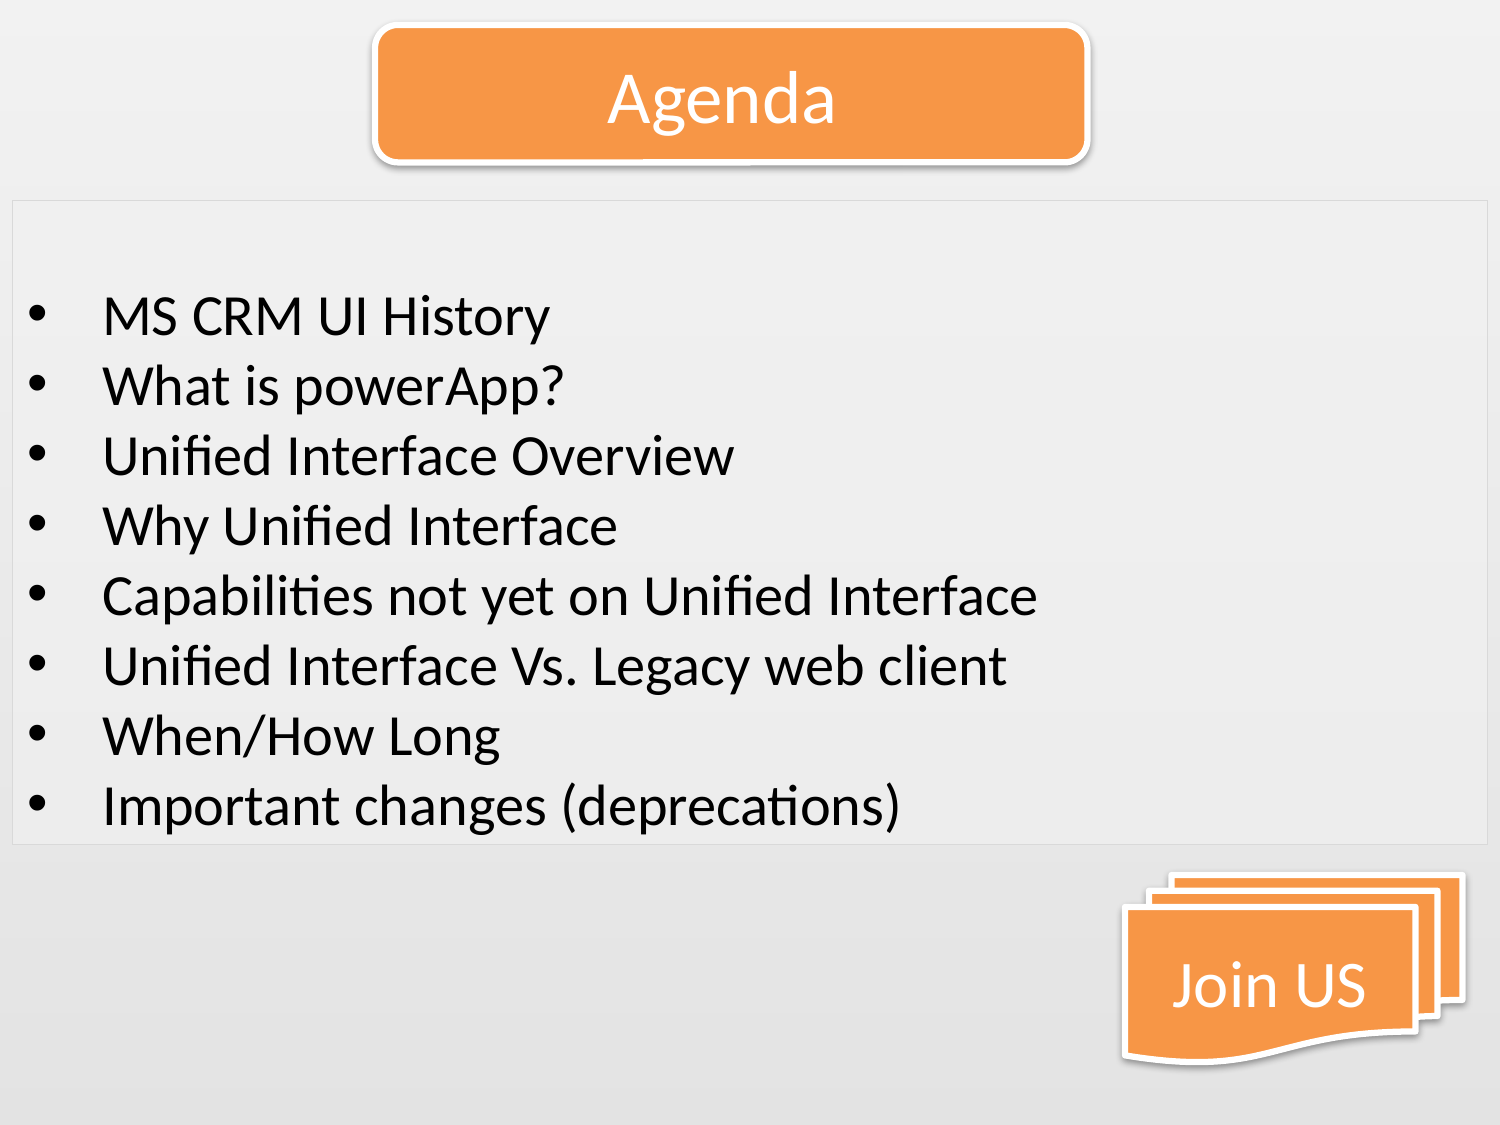

Agenda

MS CRM UI History
What is powerApp?
Unified Interface Overview
Why Unified Interface
Capabilities not yet on Unified Interface
Unified Interface Vs. Legacy web client
When/How Long
Important changes (deprecations)
Join US